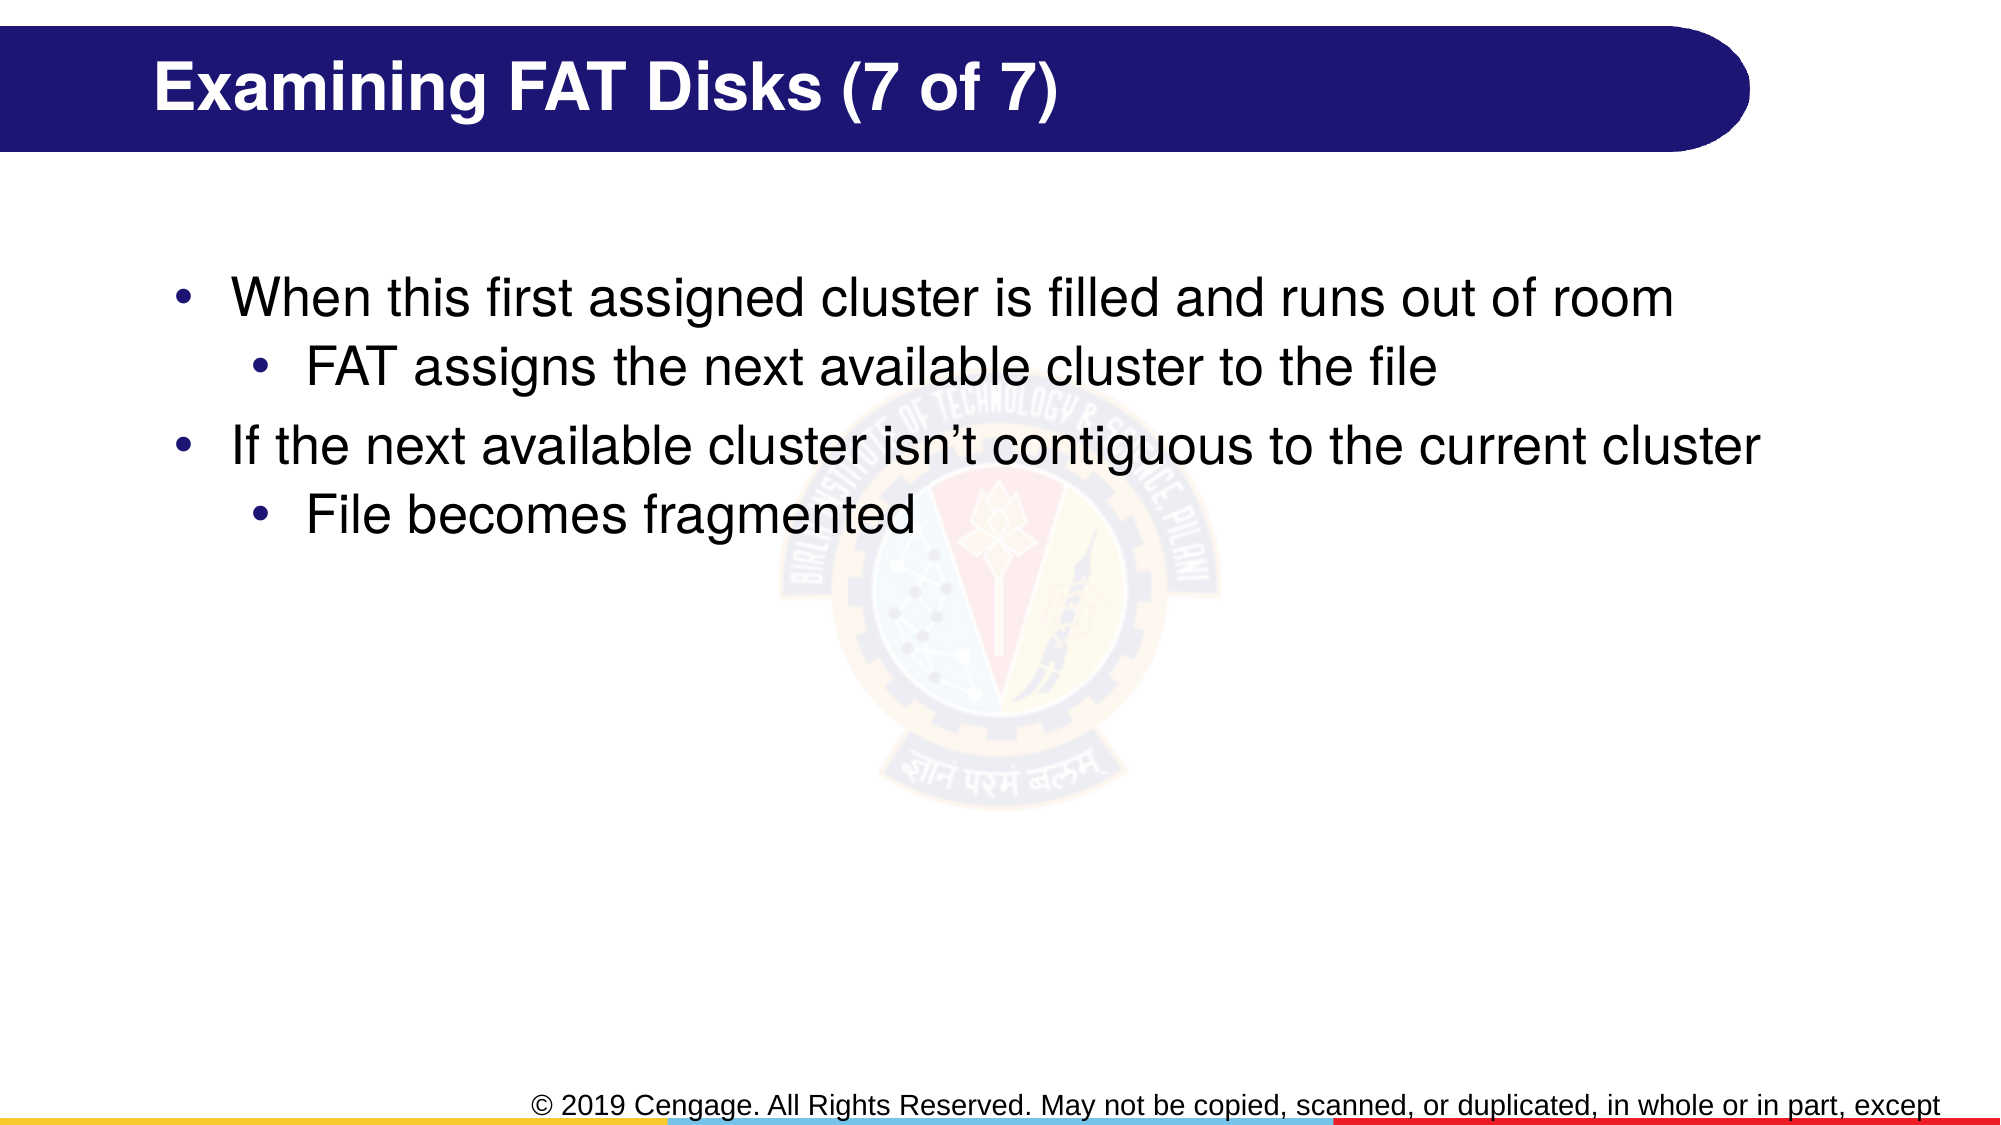

# Examining FAT Disks (7 of 7)

When this first assigned cluster is filled and runs out of room
FAT assigns the next available cluster to the file
If the next available cluster isn’t contiguous to the current cluster
File becomes fragmented
23
© 2019 Cengage. All Rights Reserved. May not be copied, scanned, or duplicated, in whole or in part, except for use as permitted in a license distributed with a certain product or service or otherwise on a password-protected website for classroom use.